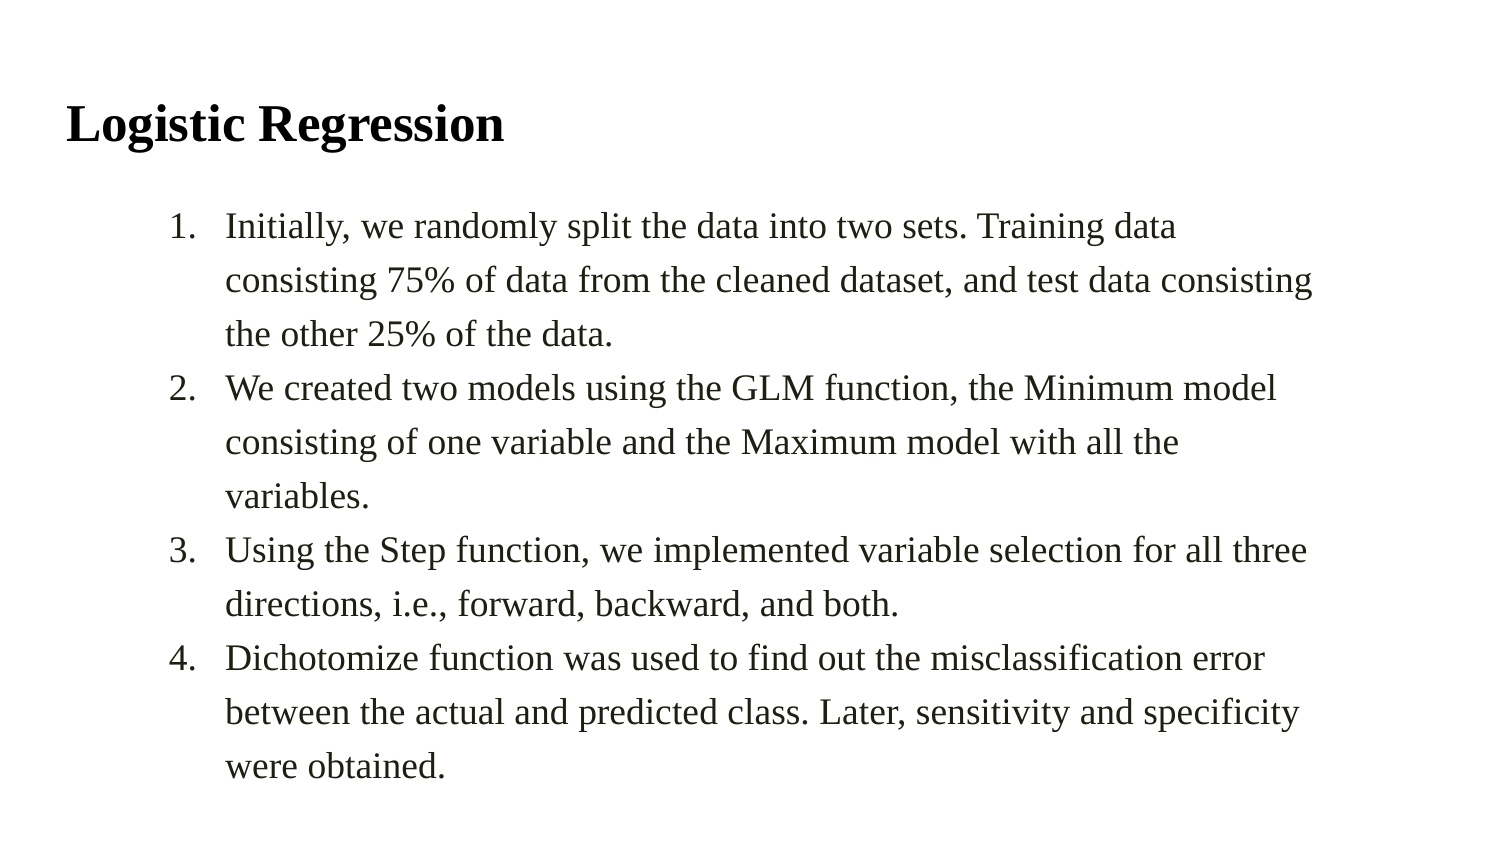

# Logistic Regression
Initially, we randomly split the data into two sets. Training data consisting 75% of data from the cleaned dataset, and test data consisting the other 25% of the data.
We created two models using the GLM function, the Minimum model consisting of one variable and the Maximum model with all the variables.
Using the Step function, we implemented variable selection for all three directions, i.e., forward, backward, and both.
Dichotomize function was used to find out the misclassification error between the actual and predicted class. Later, sensitivity and specificity were obtained.